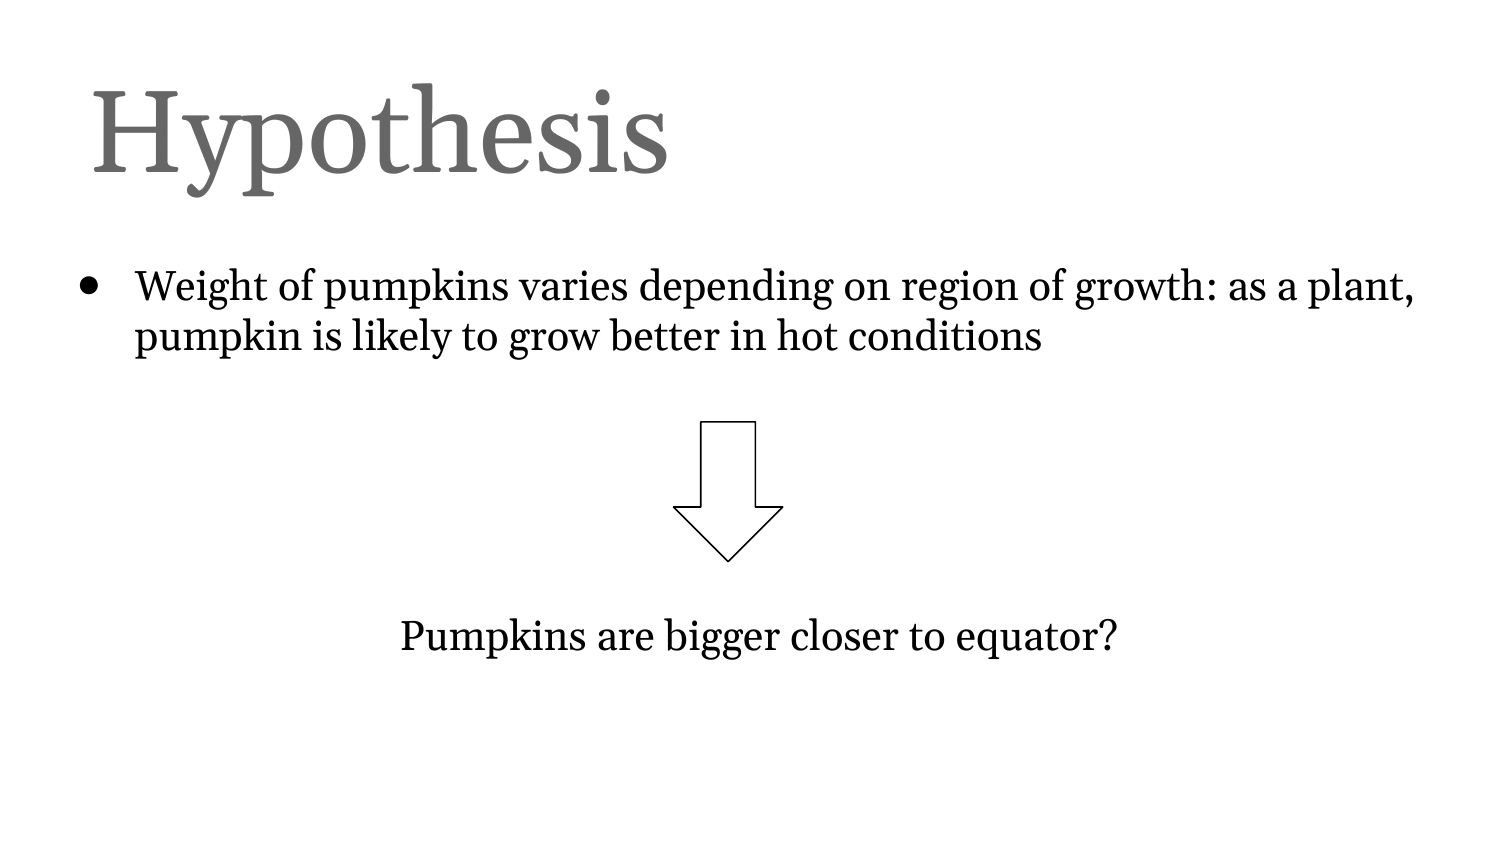

Hypothesis
Weight of pumpkins varies depending on region of growth: as a plant, pumpkin is likely to grow better in hot conditions

                                  Pumpkins are bigger closer to equator?